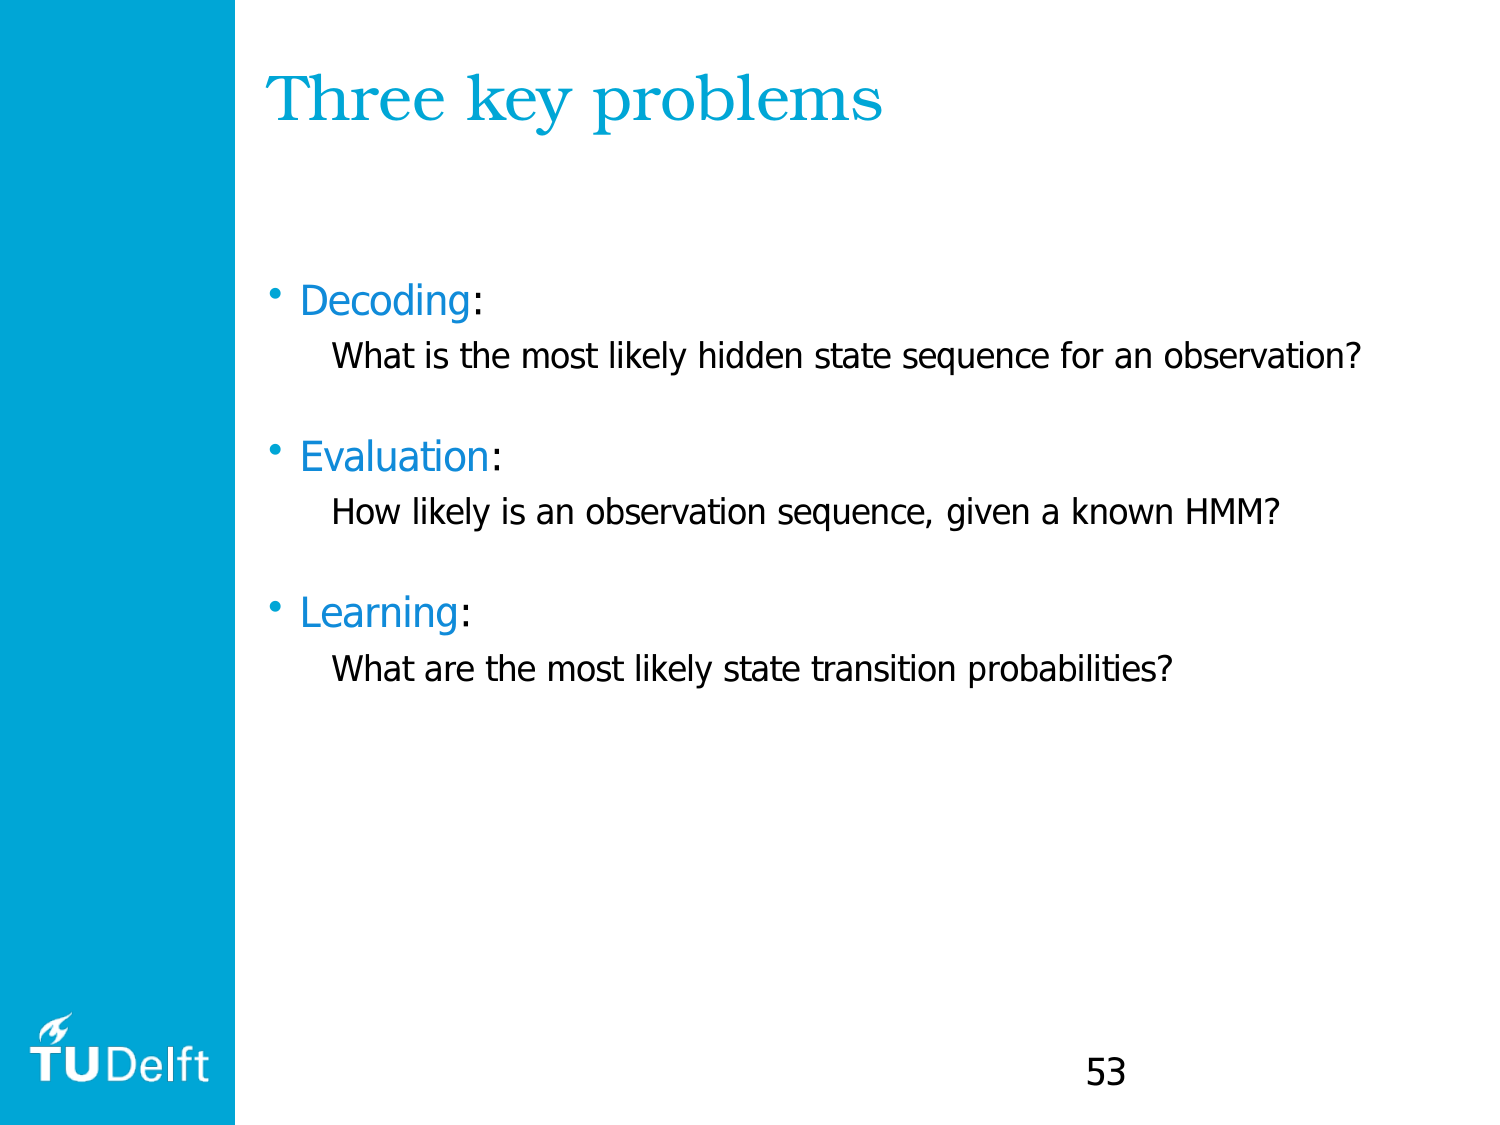

# Three key problems
Decoding:
What is the most likely hidden state sequence for an observation?

Evaluation:
How likely is an observation sequence, given a known HMM?

Learning:
What are the most likely state transition probabilities?
53